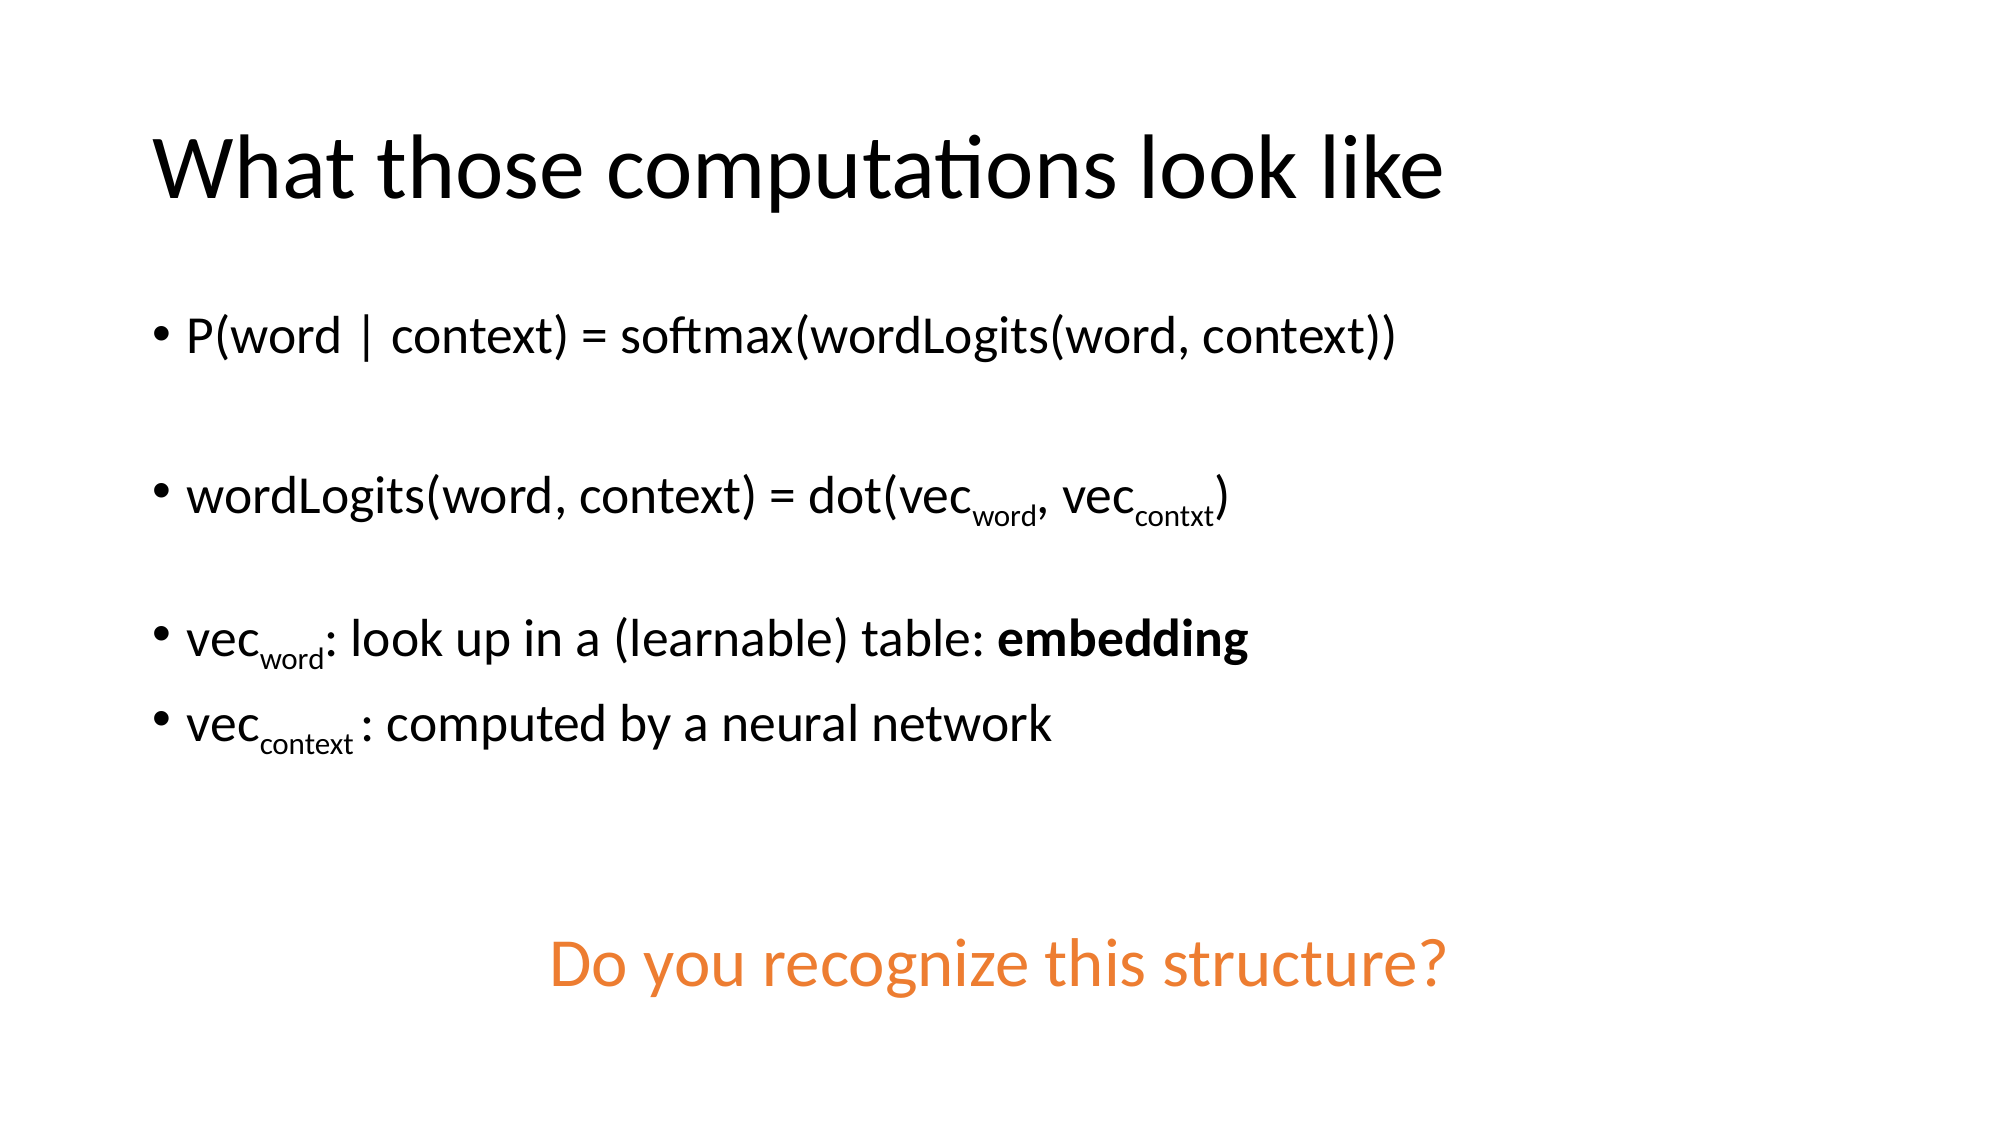

# What those computations look like
P(word | context) = softmax(wordLogits(word, context))

wordLogits(word, context) = dot(vecword, veccontxt)
vecword: look up in a (learnable) table: embedding
veccontext : computed by a neural network

Do you recognize this structure?